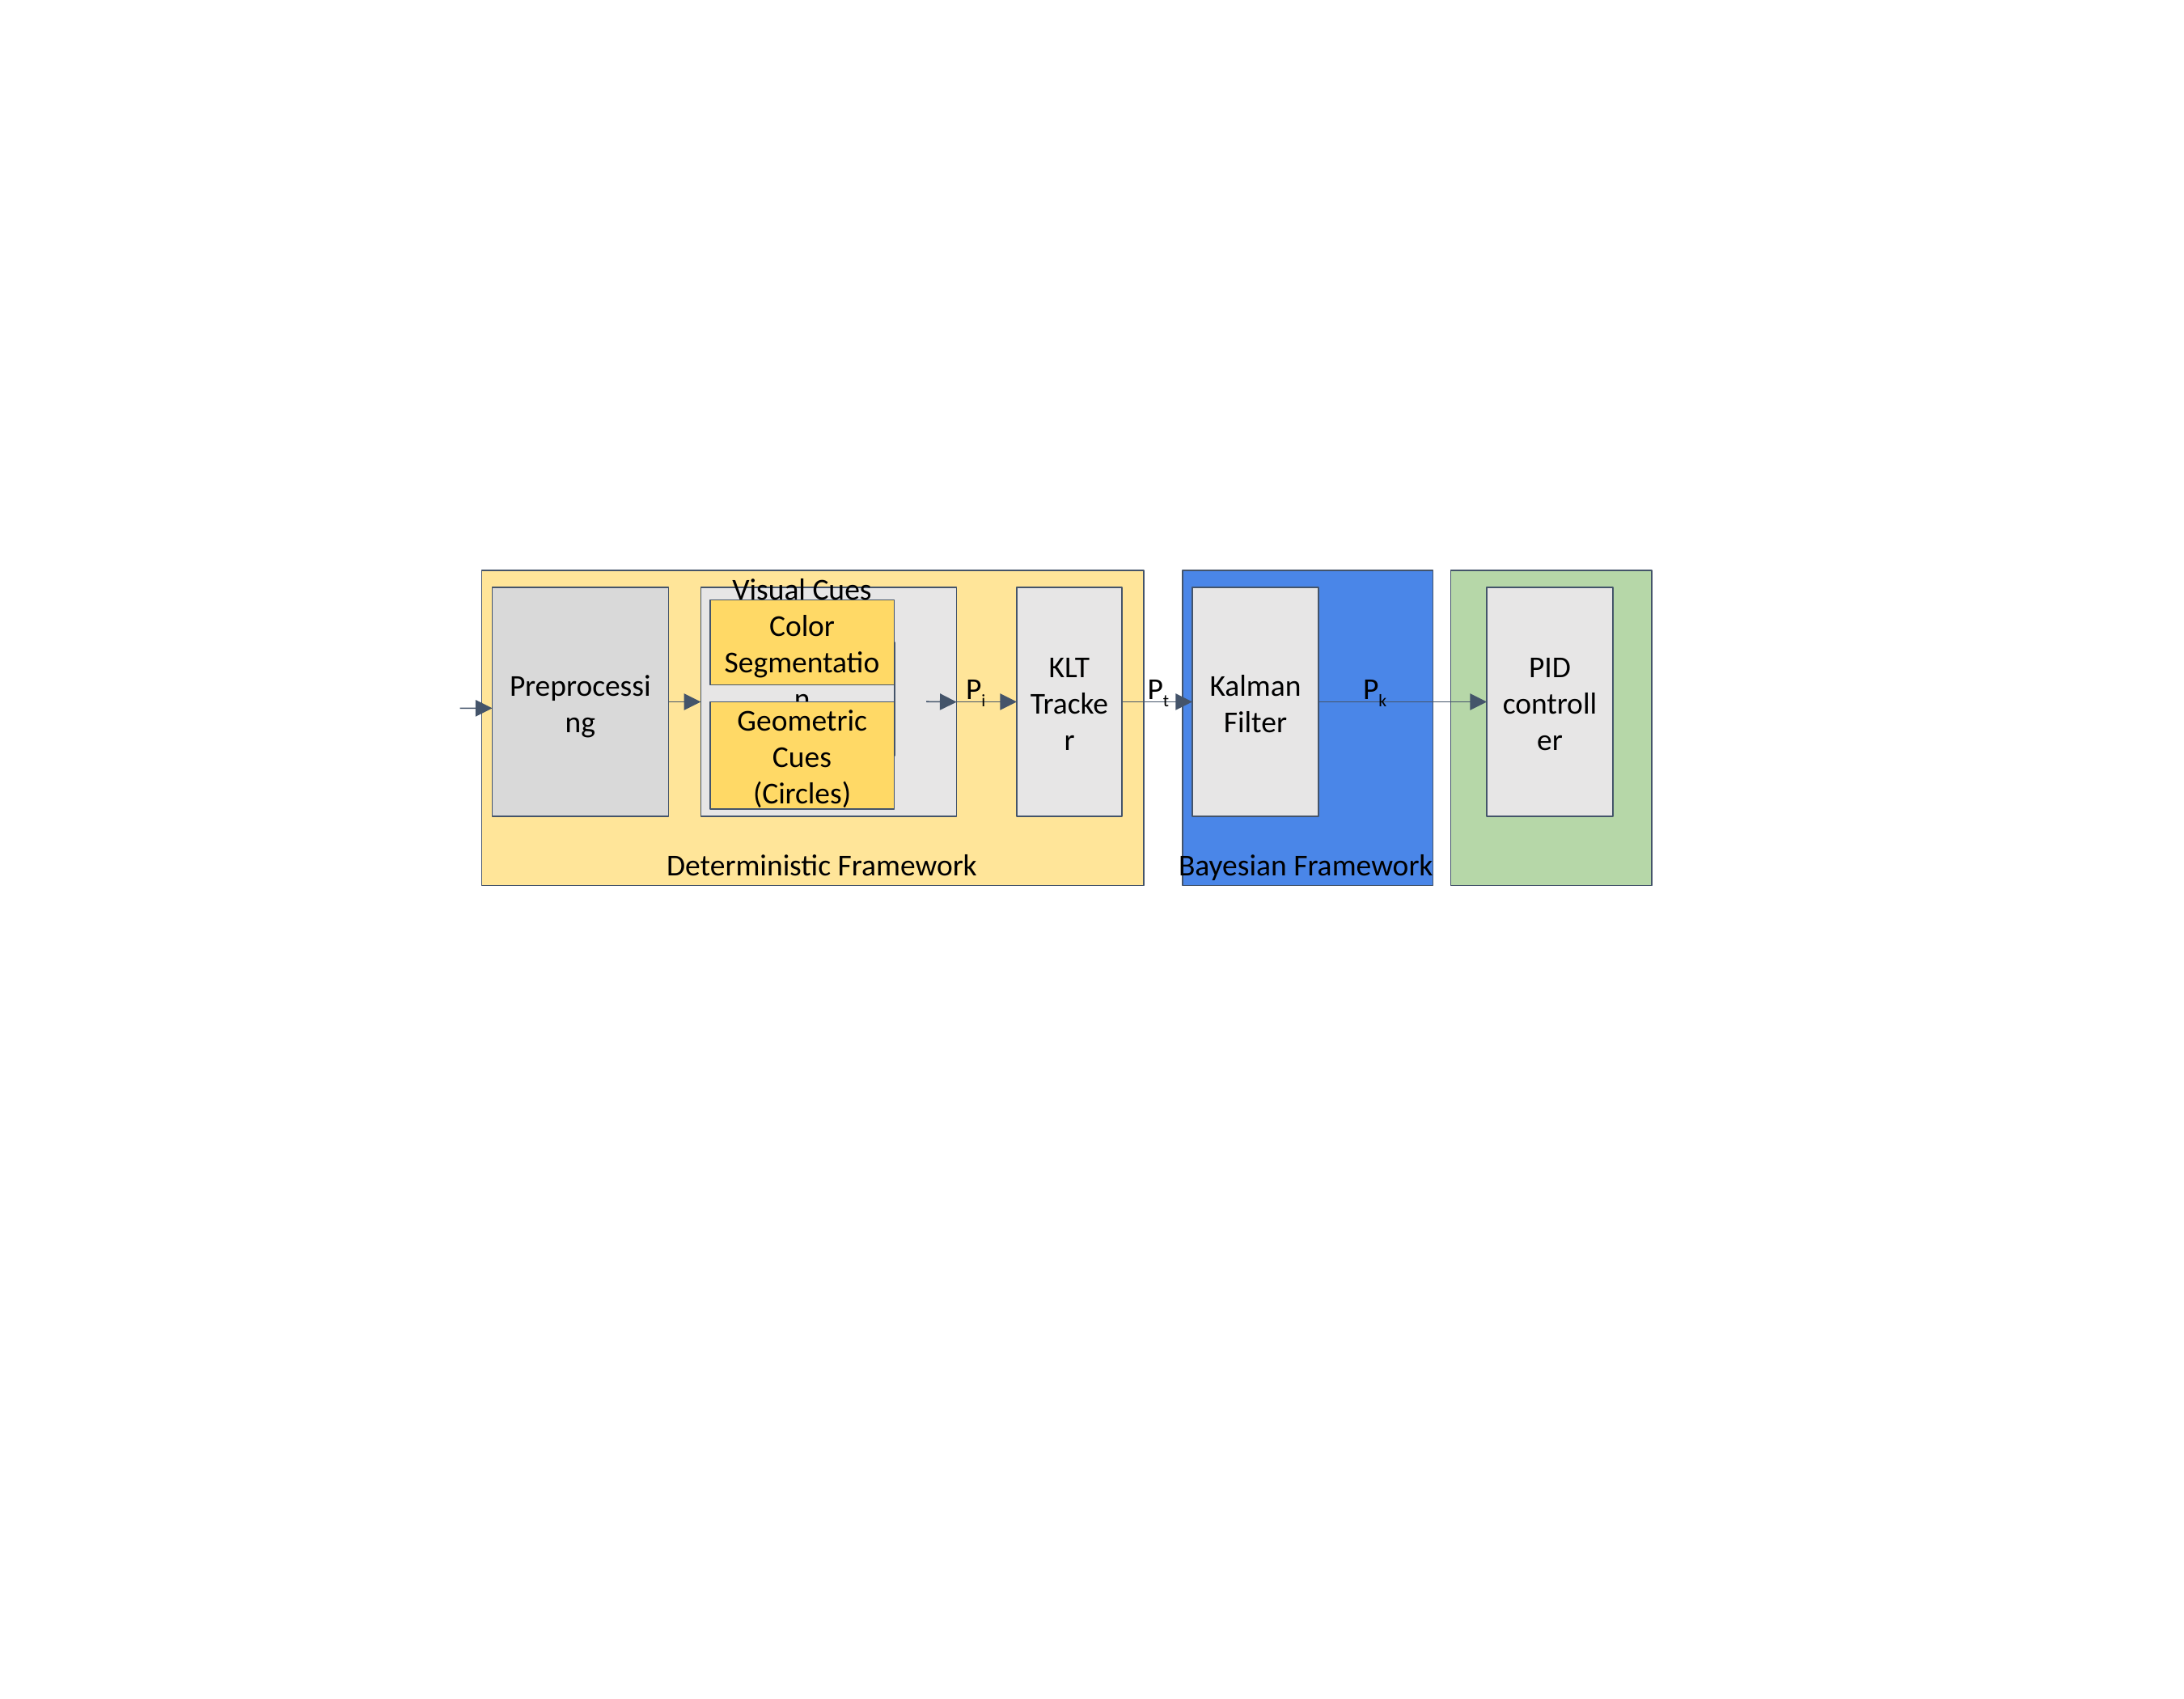

KLT Tracker
Kalman Filter
PID controller
Preprocessing
Visual Cues
Color Segmentation
Pi
Pt
Pk
Geometric Cues
(Circles)
Deterministic Framework
Bayesian Framework